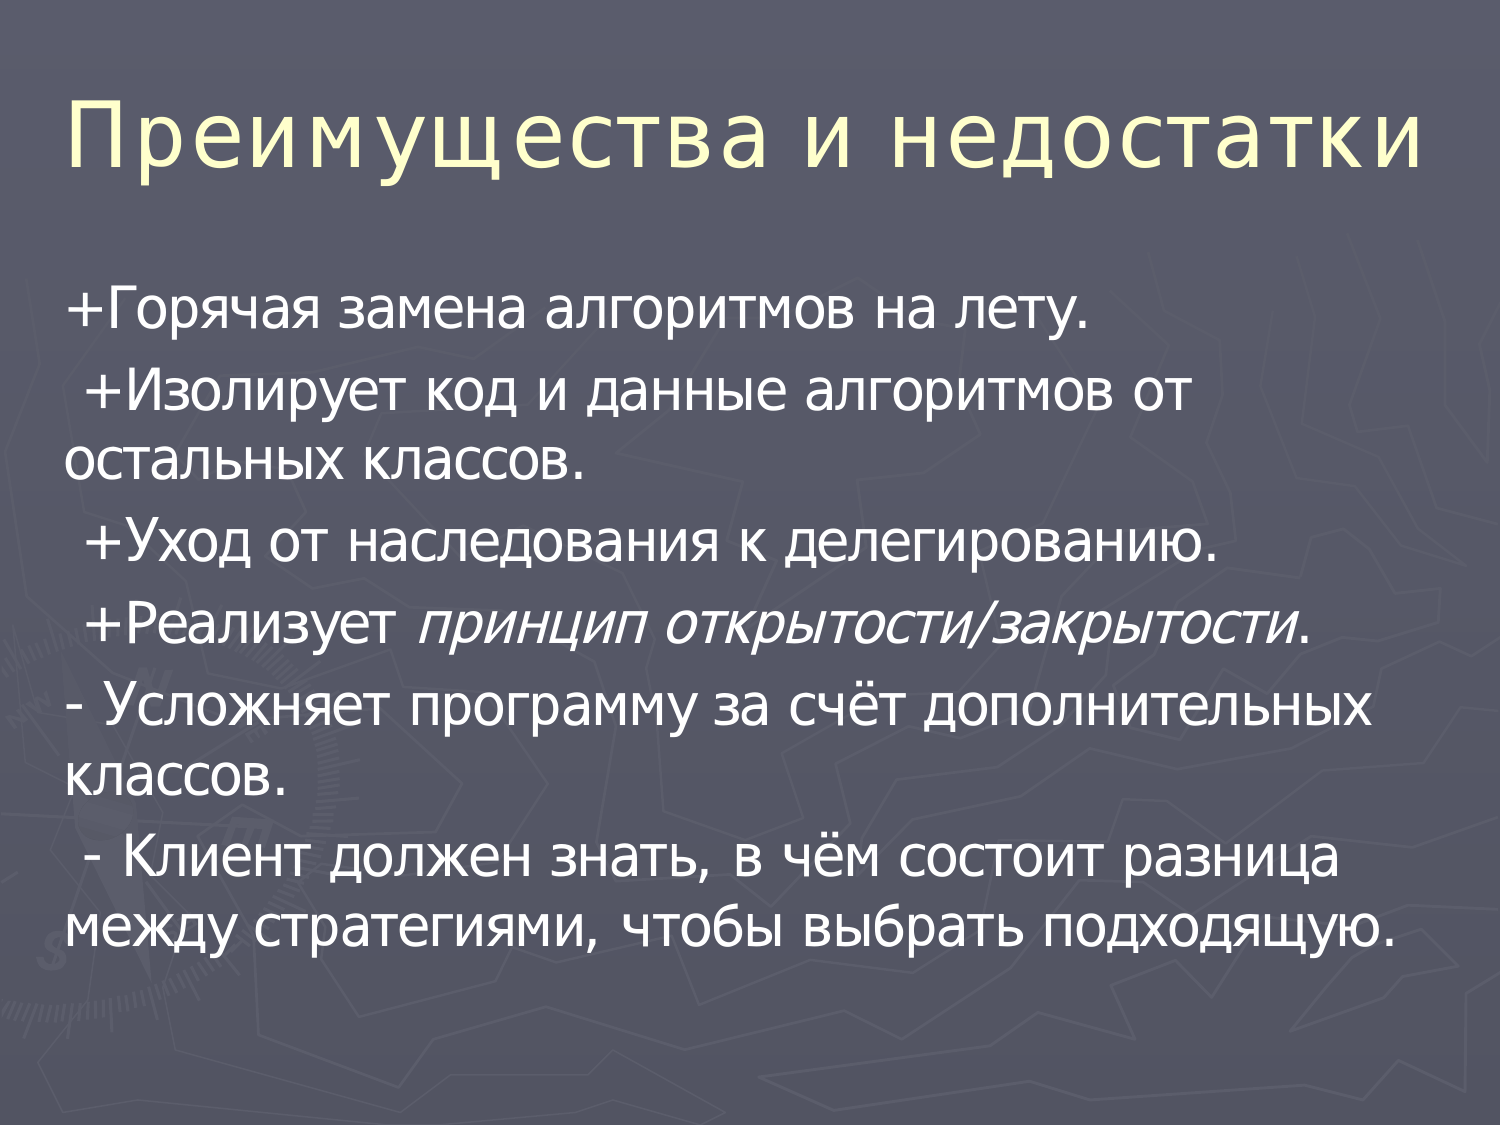

# Преимущества и недостатки
+Горячая замена алгоритмов на лету.
 +Изолирует код и данные алгоритмов от остальных классов.
 +Уход от наследования к делегированию.
 +Реализует принцип открытости/закрытости.
- Усложняет программу за счёт дополнительных классов.
 - Клиент должен знать, в чём состоит разница между стратегиями, чтобы выбрать подходящую.